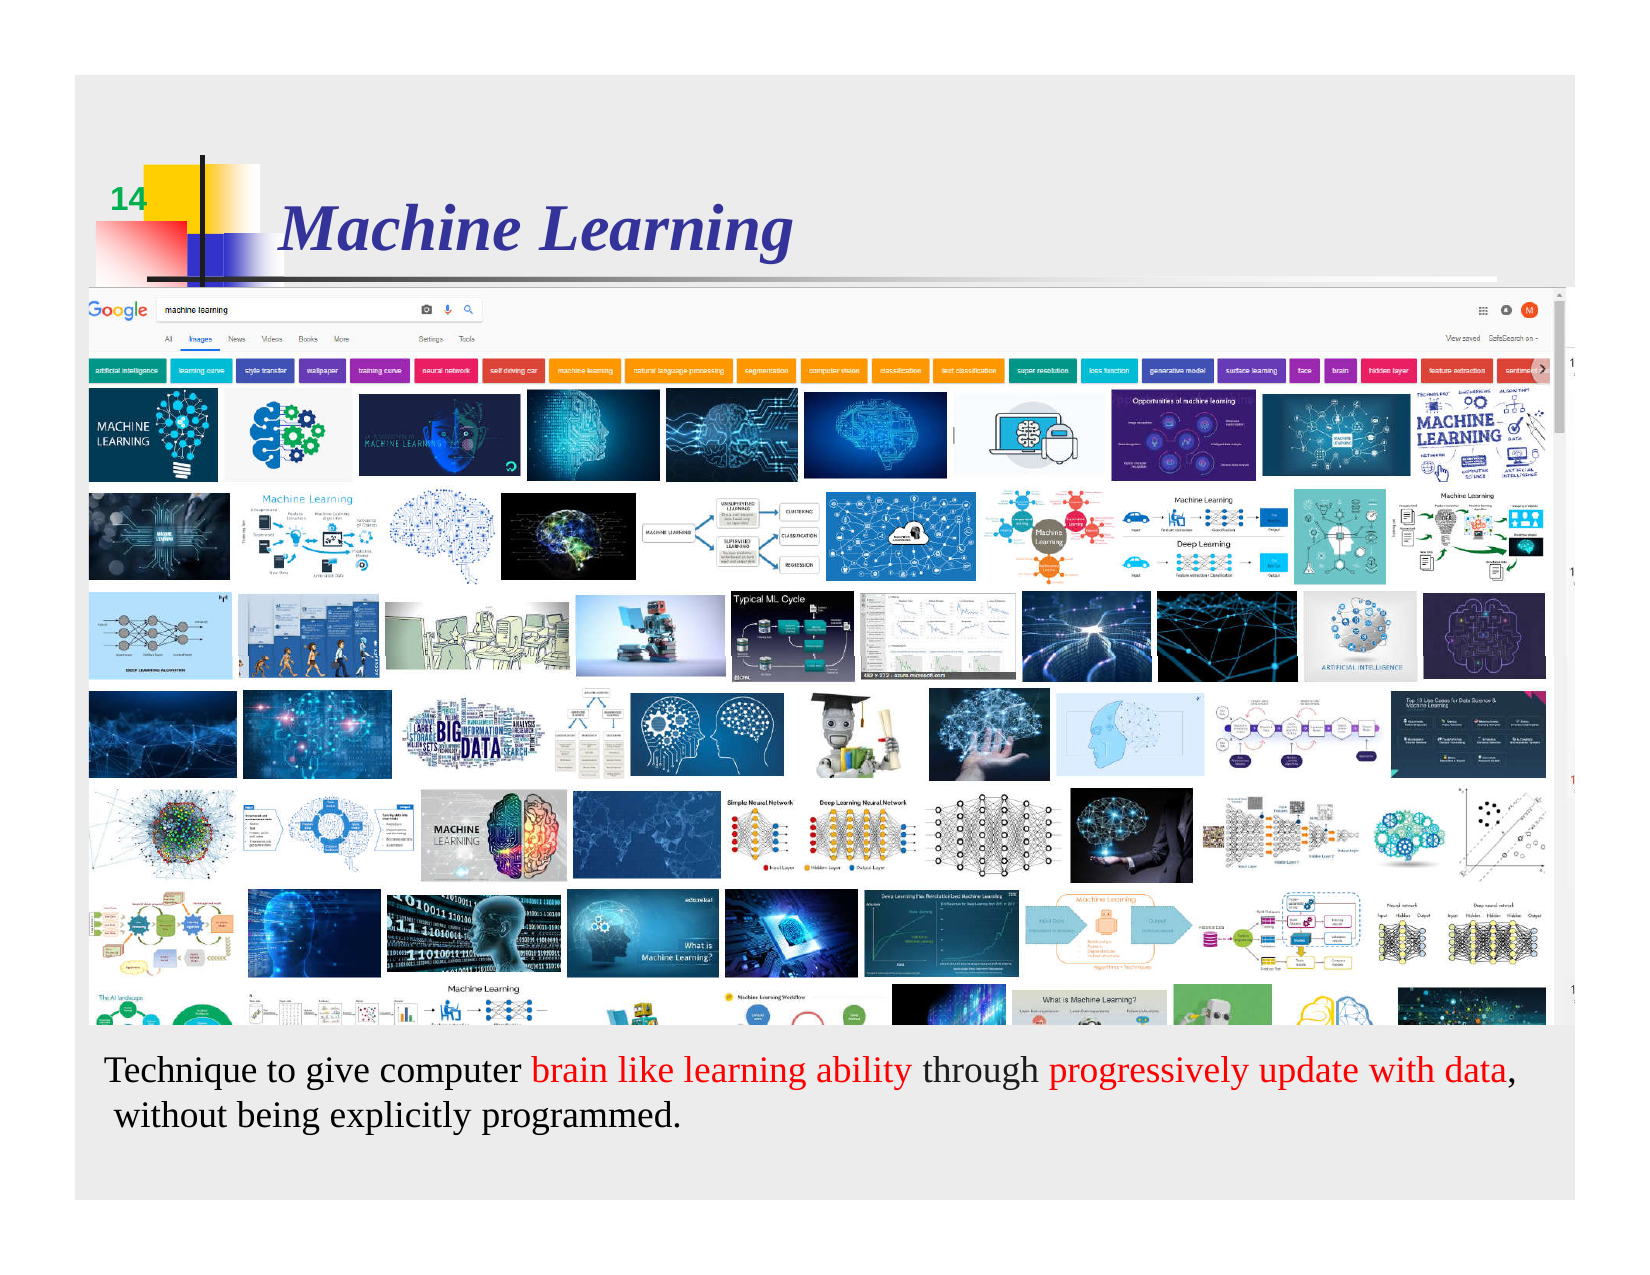

14
# Machine Learning

Technique to give computer brain like learning ability through progressively update with data,  without being explicitly programmed.